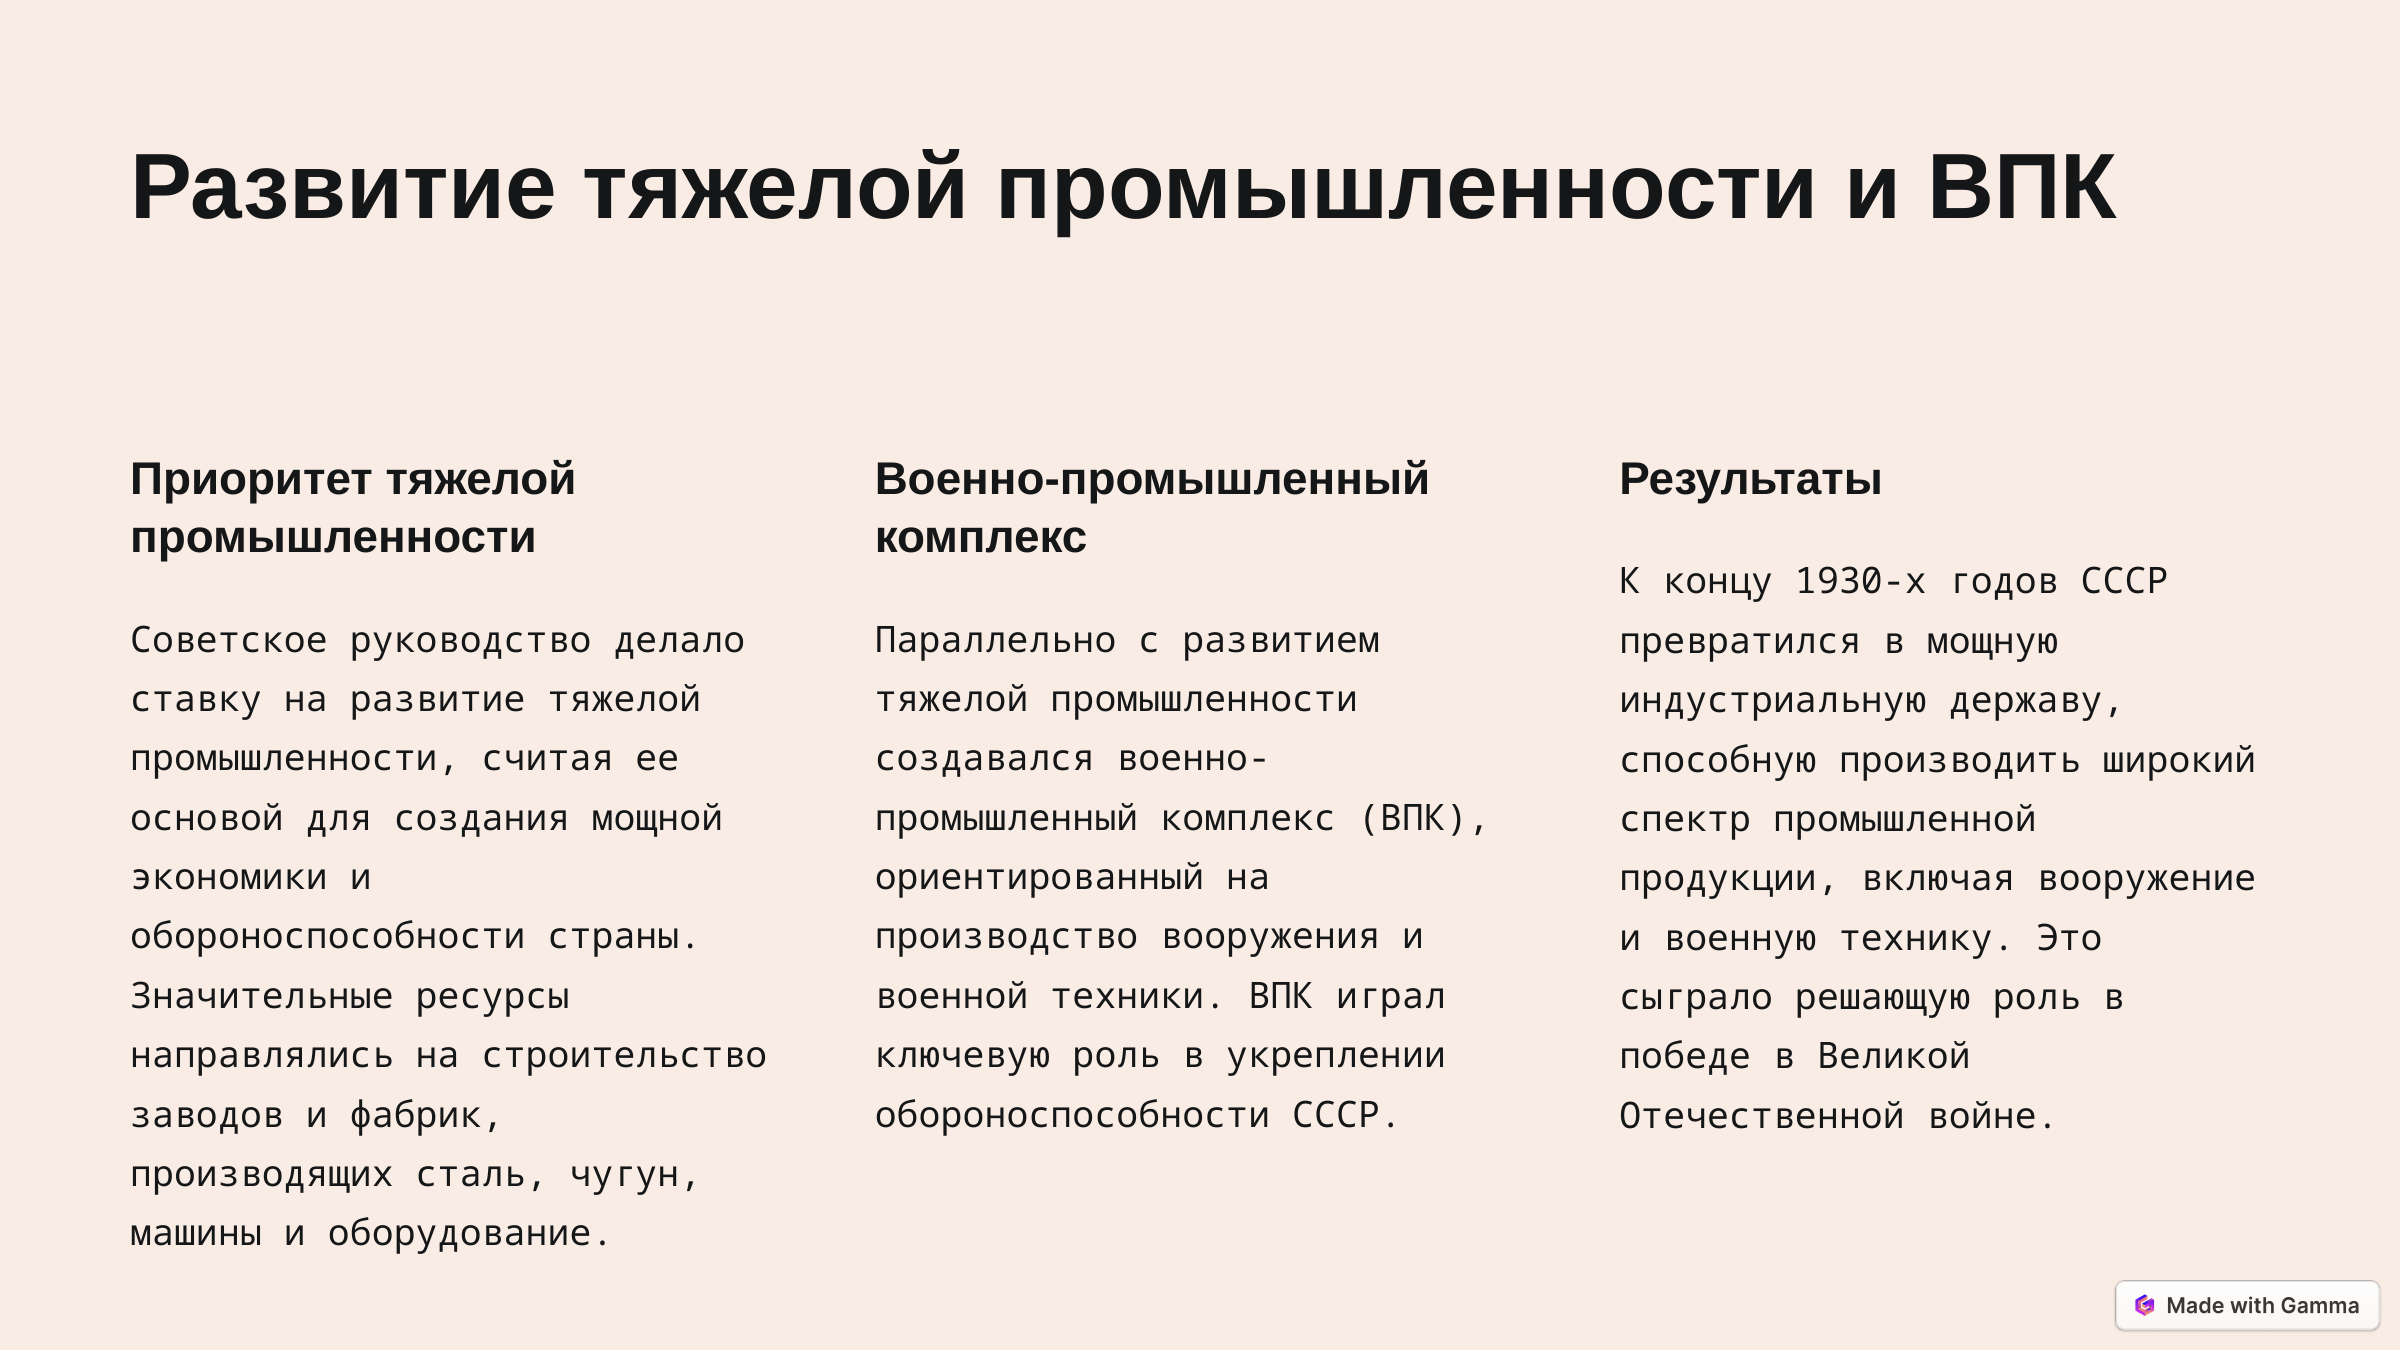

Развитие тяжелой промышленности и ВПК
Приоритет тяжелой промышленности
Военно-промышленный комплекс
Результаты
К концу 1930-х годов СССР превратился в мощную индустриальную державу, способную производить широкий спектр промышленной продукции, включая вооружение и военную технику. Это сыграло решающую роль в победе в Великой Отечественной войне.
Советское руководство делало ставку на развитие тяжелой промышленности, считая ее основой для создания мощной экономики и обороноспособности страны. Значительные ресурсы направлялись на строительство заводов и фабрик, производящих сталь, чугун, машины и оборудование.
Параллельно с развитием тяжелой промышленности создавался военно-промышленный комплекс (ВПК), ориентированный на производство вооружения и военной техники. ВПК играл ключевую роль в укреплении обороноспособности СССР.